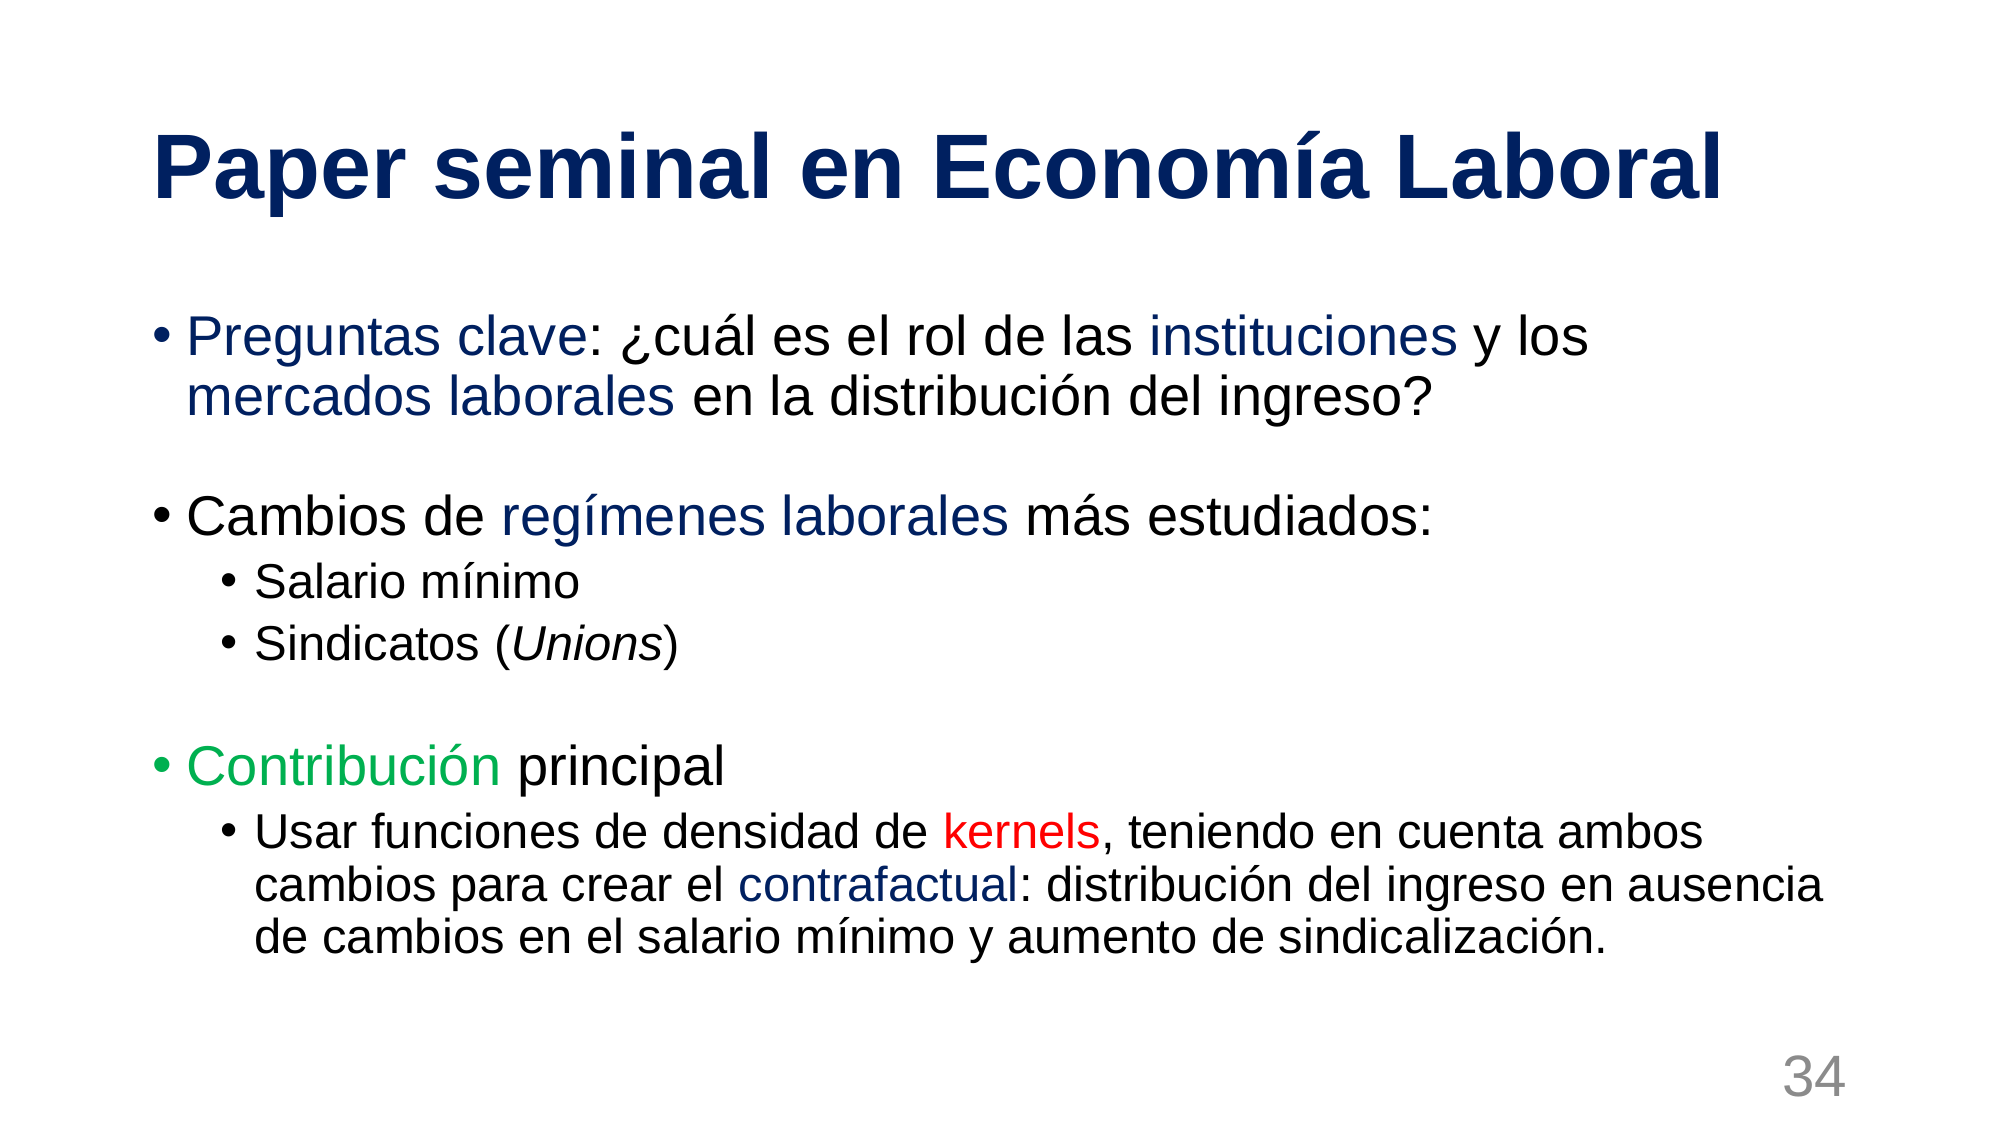

# Paper seminal en Economía Laboral
Preguntas clave: ¿cuál es el rol de las instituciones y los mercados laborales en la distribución del ingreso?

Cambios de regímenes laborales más estudiados:
Salario mínimo
Sindicatos (Unions)

Contribución principal
Usar funciones de densidad de kernels, teniendo en cuenta ambos cambios para crear el contrafactual: distribución del ingreso en ausencia de cambios en el salario mínimo y aumento de sindicalización.

34